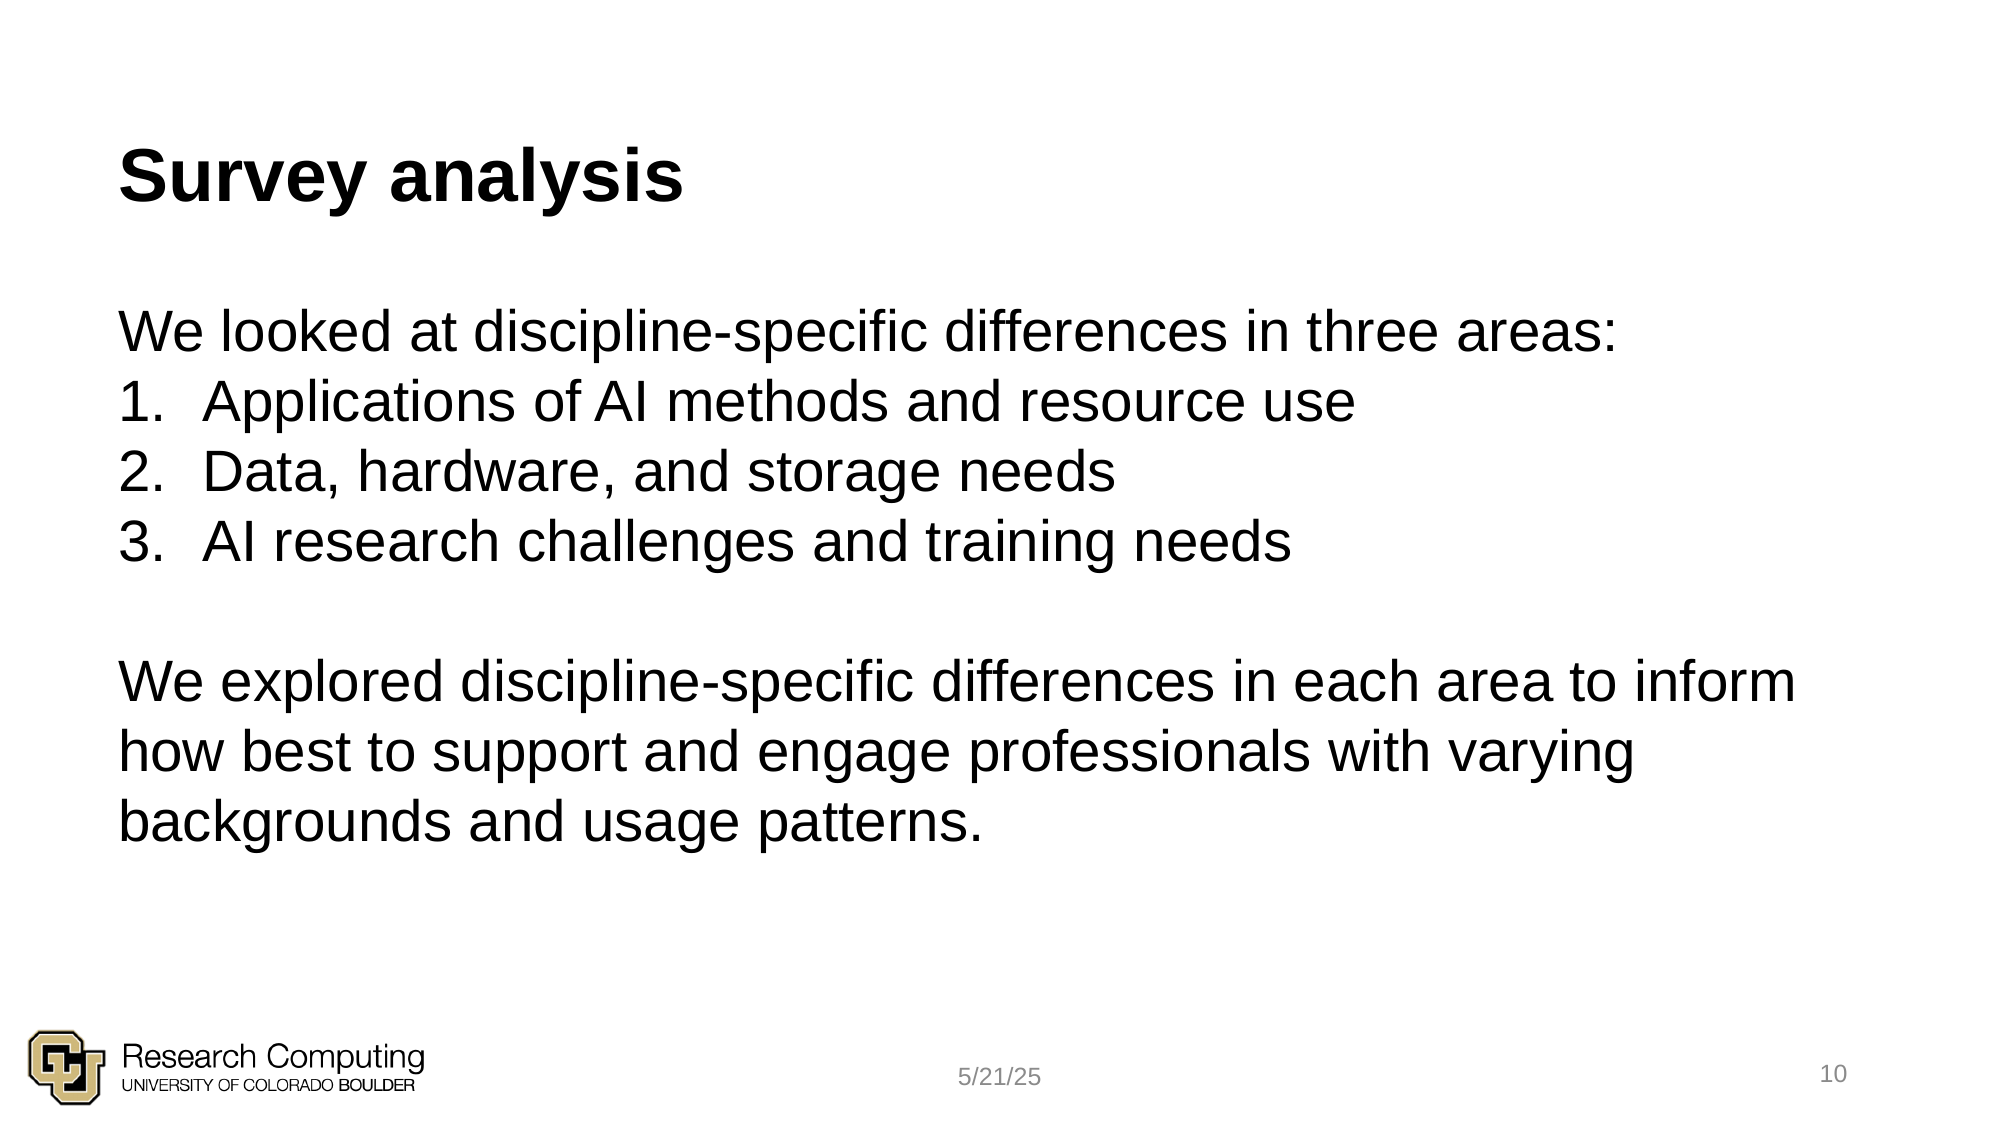

# Survey analysis

We looked at discipline-specific differences in three areas:
Applications of AI methods and resource use
Data, hardware, and storage needs
AI research challenges and training needs

We explored discipline-specific differences in each area to inform how best to support and engage professionals with varying backgrounds and usage patterns.

10
5/21/25